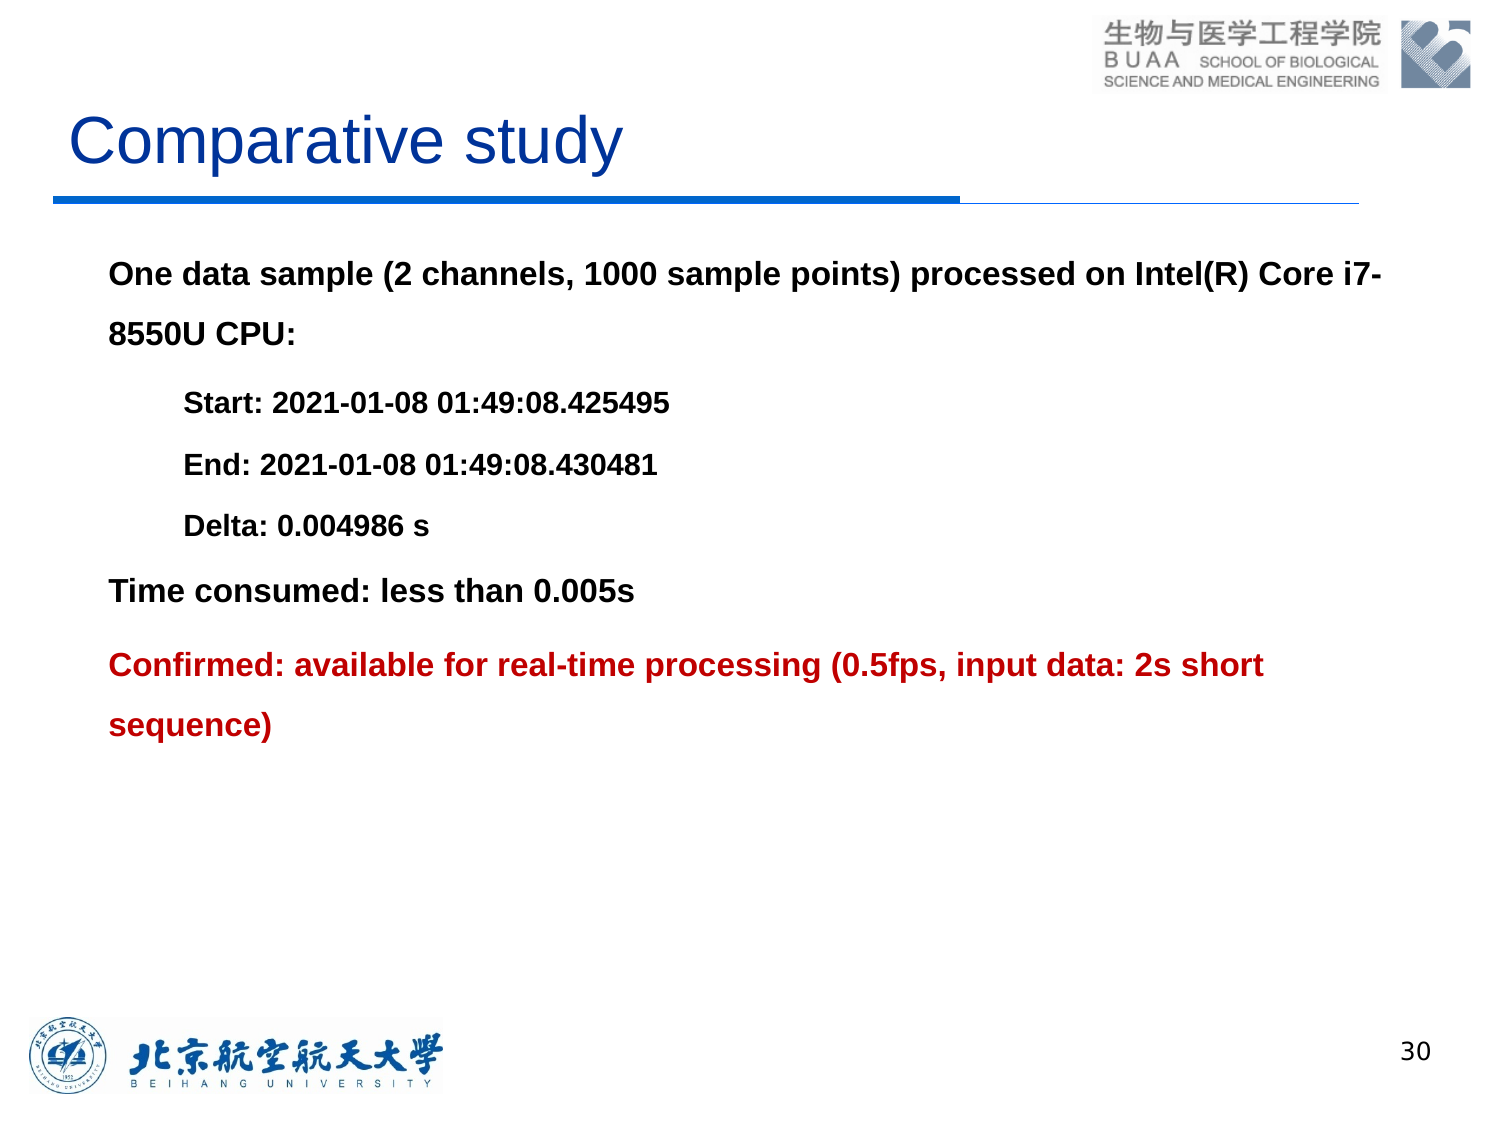

# Comparative study
One data sample (2 channels, 1000 sample points) processed on Intel(R) Core i7-8550U CPU:
Start: 2021-01-08 01:49:08.425495
End: 2021-01-08 01:49:08.430481
Delta: 0.004986 s
Time consumed: less than 0.005s
Confirmed: available for real-time processing (0.5fps, input data: 2s short sequence)
30